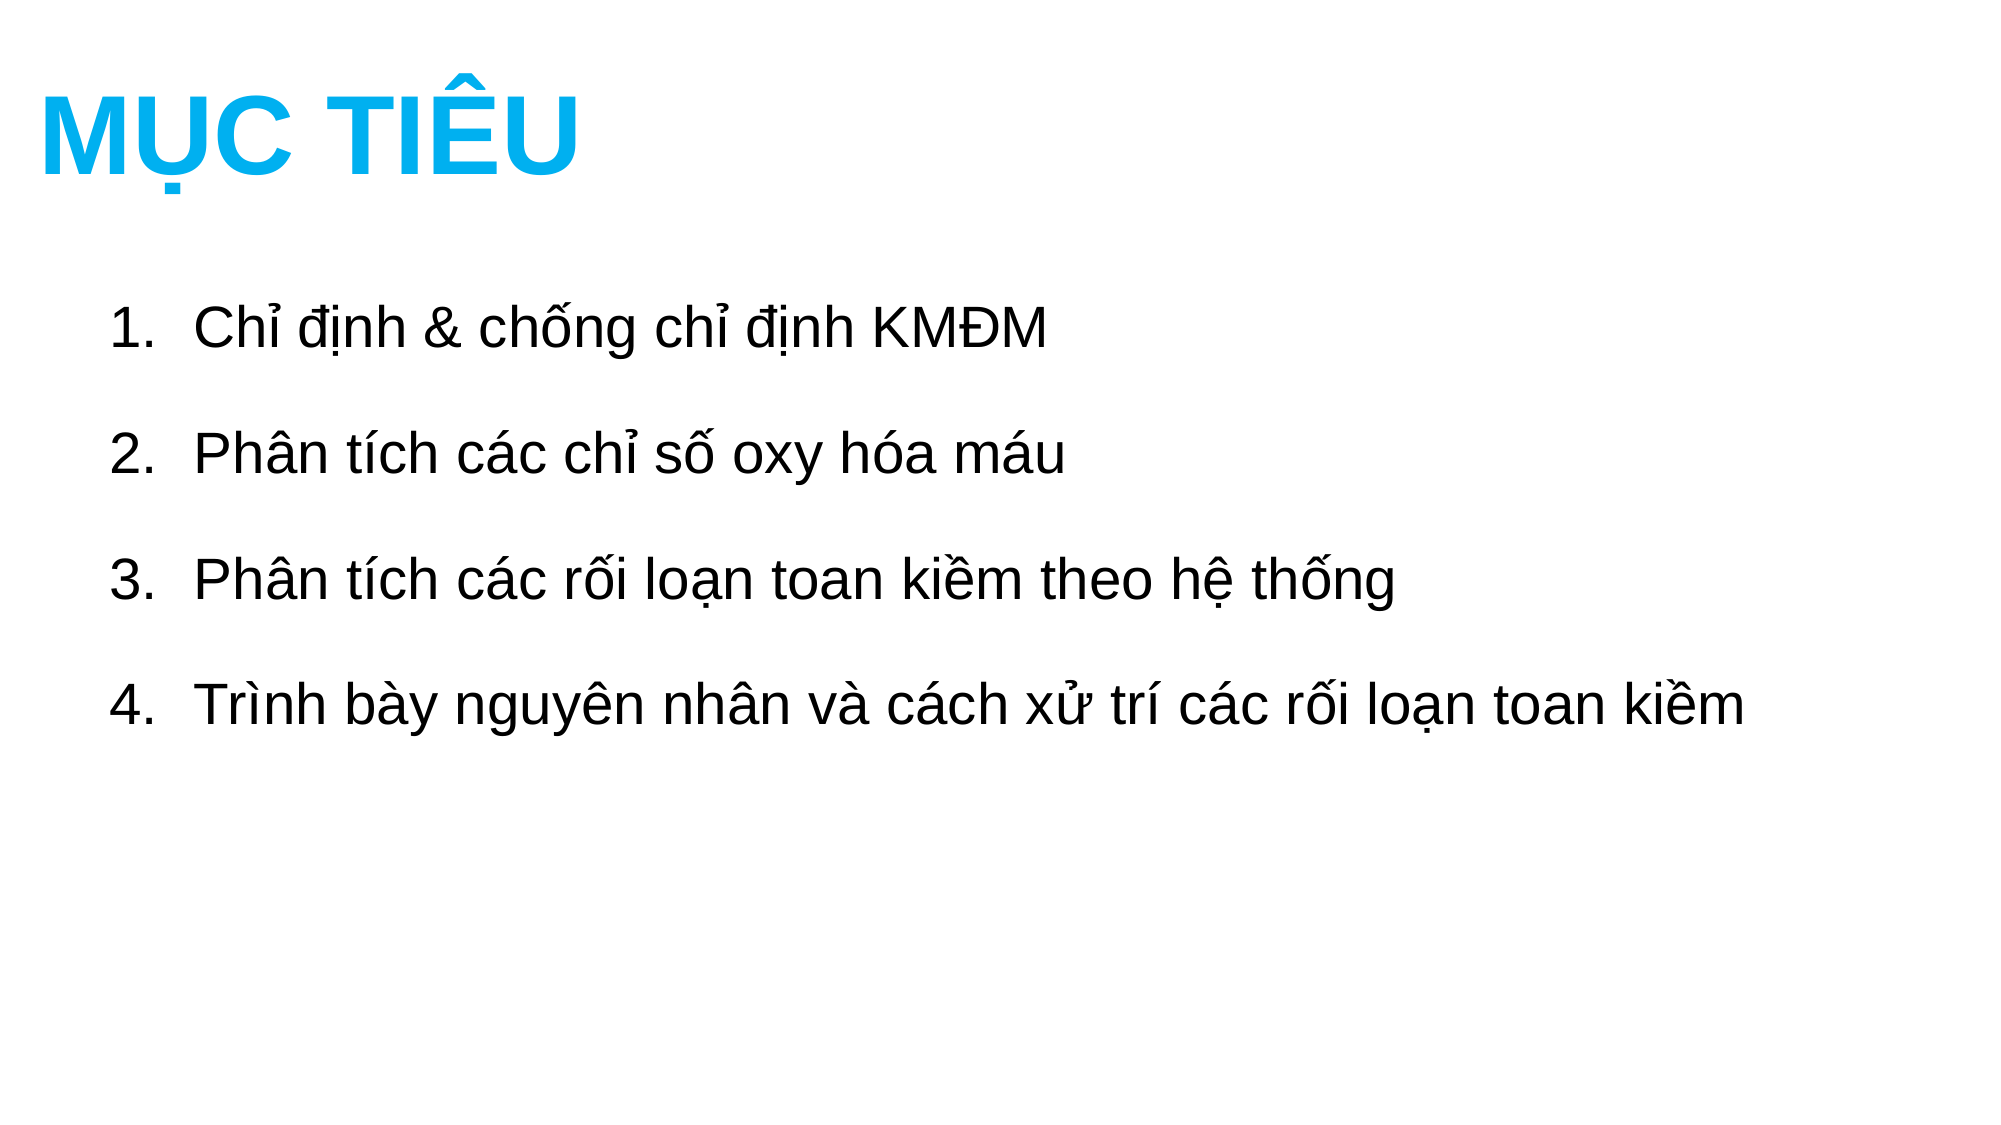

# MỤC TIÊU
Chỉ định & chống chỉ định KMĐM
Phân tích các chỉ số oxy hóa máu
Phân tích các rối loạn toan kiềm theo hệ thống
Trình bày nguyên nhân và cách xử trí các rối loạn toan kiềm